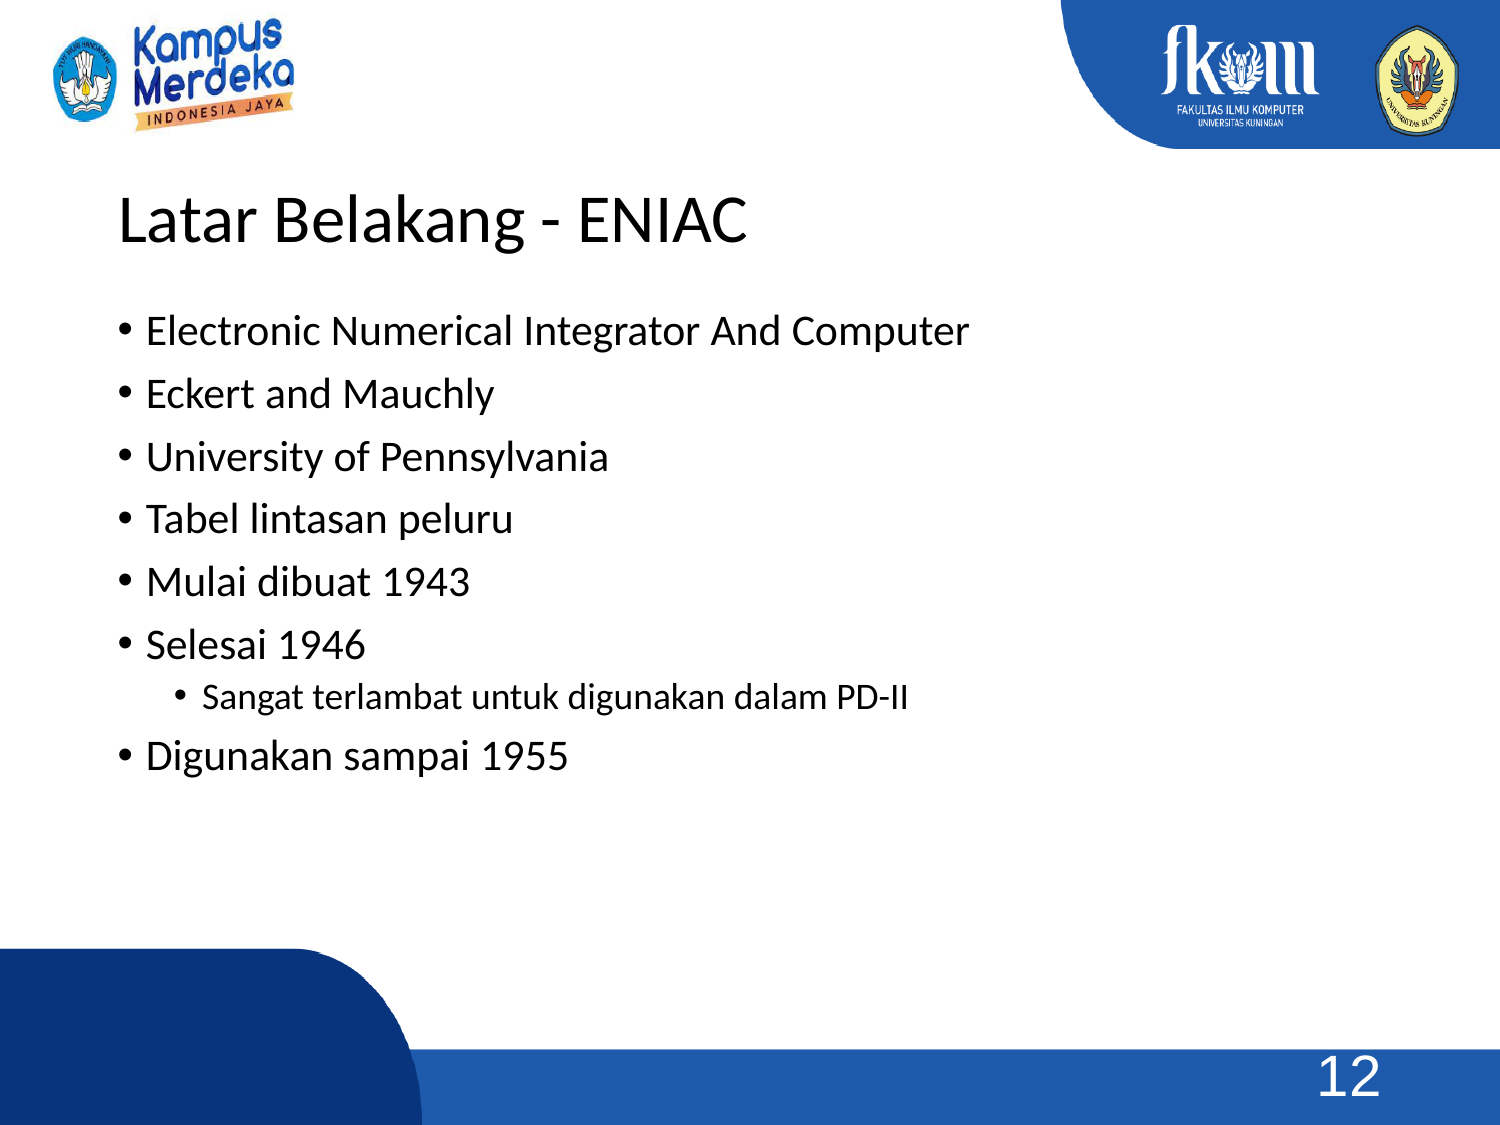

# Latar Belakang - ENIAC
Electronic Numerical Integrator And Computer
Eckert and Mauchly
University of Pennsylvania
Tabel lintasan peluru
Mulai dibuat 1943
Selesai 1946
Sangat terlambat untuk digunakan dalam PD-II
Digunakan sampai 1955

12